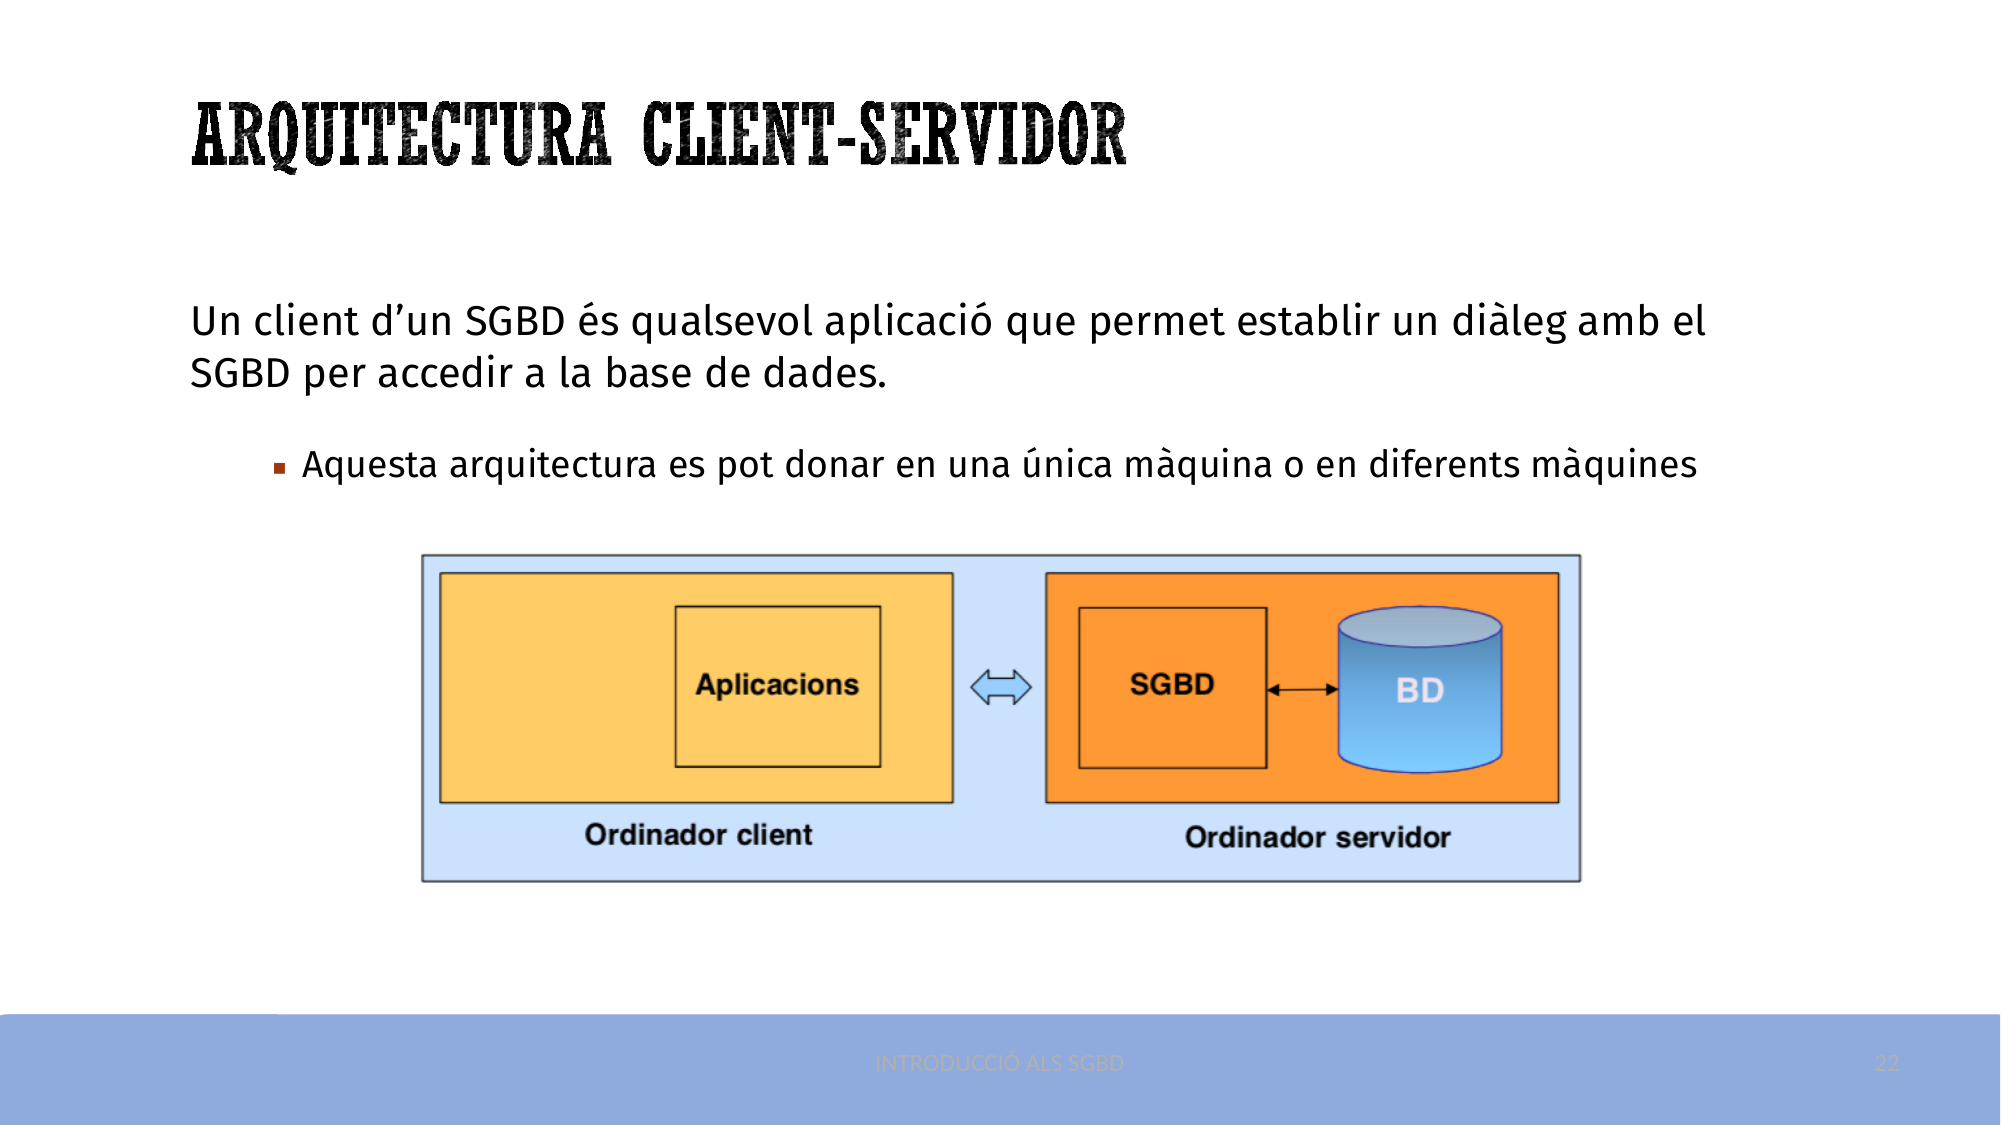

# Un client d’un SGBD és qualsevol aplicació que permet establir un diàleg amb el  SGBD per accedir a la base de dades.
Aquesta arquitectura es pot donar en una única màquina o en diferents màquines

INTRODUCCIÓ ALS SGBD
22